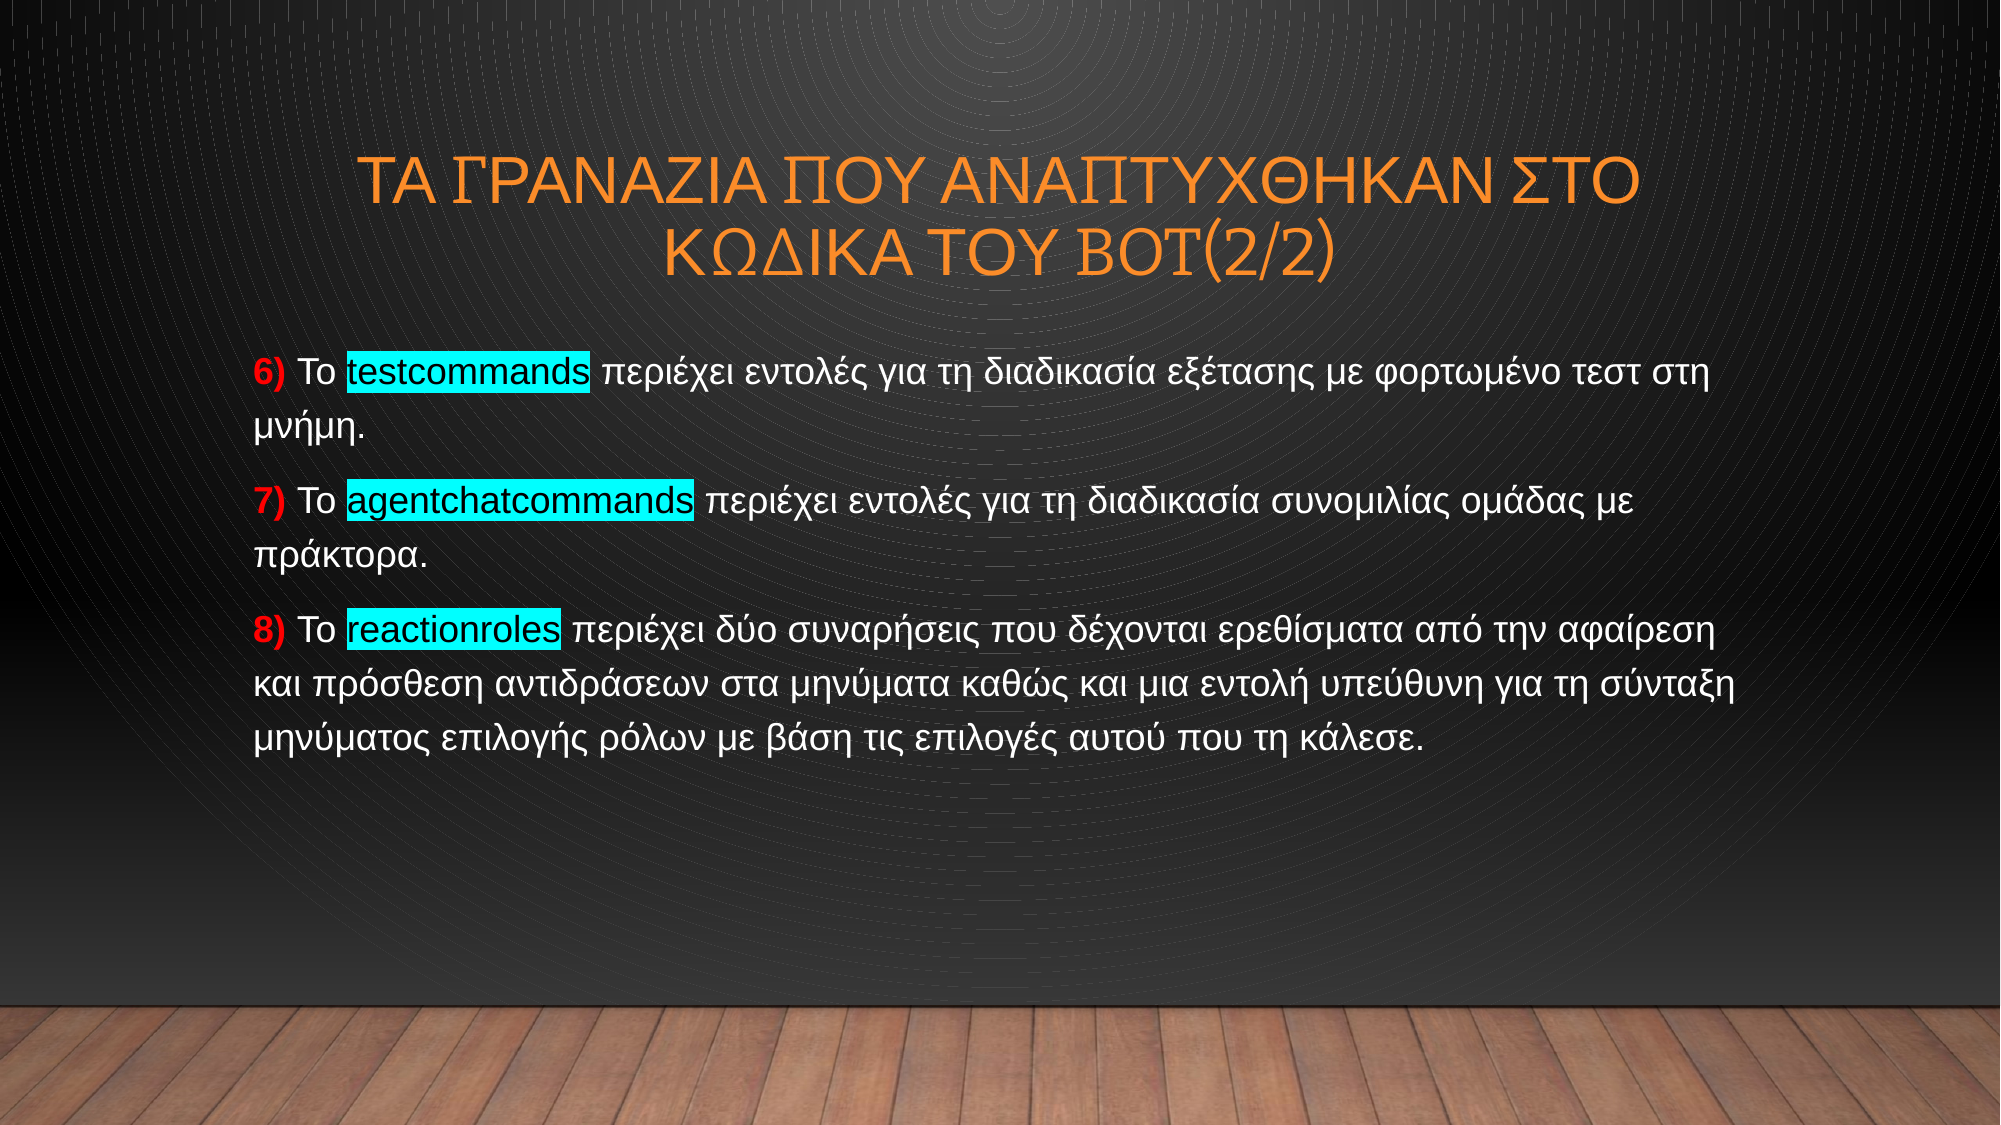

# Τα γραναζια που αναπτυχθηκαν στο κωδικα του Bot(2/2)
6) Το testcommands περιέχει εντολές για τη διαδικασία εξέτασης με φορτωμένο τεστ στη μνήμη.
7) Το agentchatcommands περιέχει εντολές για τη διαδικασία συνομιλίας ομάδας με πράκτορα.
8) To reactionroles περιέχει δύο συναρήσεις που δέχονται ερεθίσματα από την αφαίρεση και πρόσθεση αντιδράσεων στα μηνύματα καθώς και μια εντολή υπεύθυνη για τη σύνταξη μηνύματος επιλογής ρόλων με βάση τις επιλογές αυτού που τη κάλεσε.